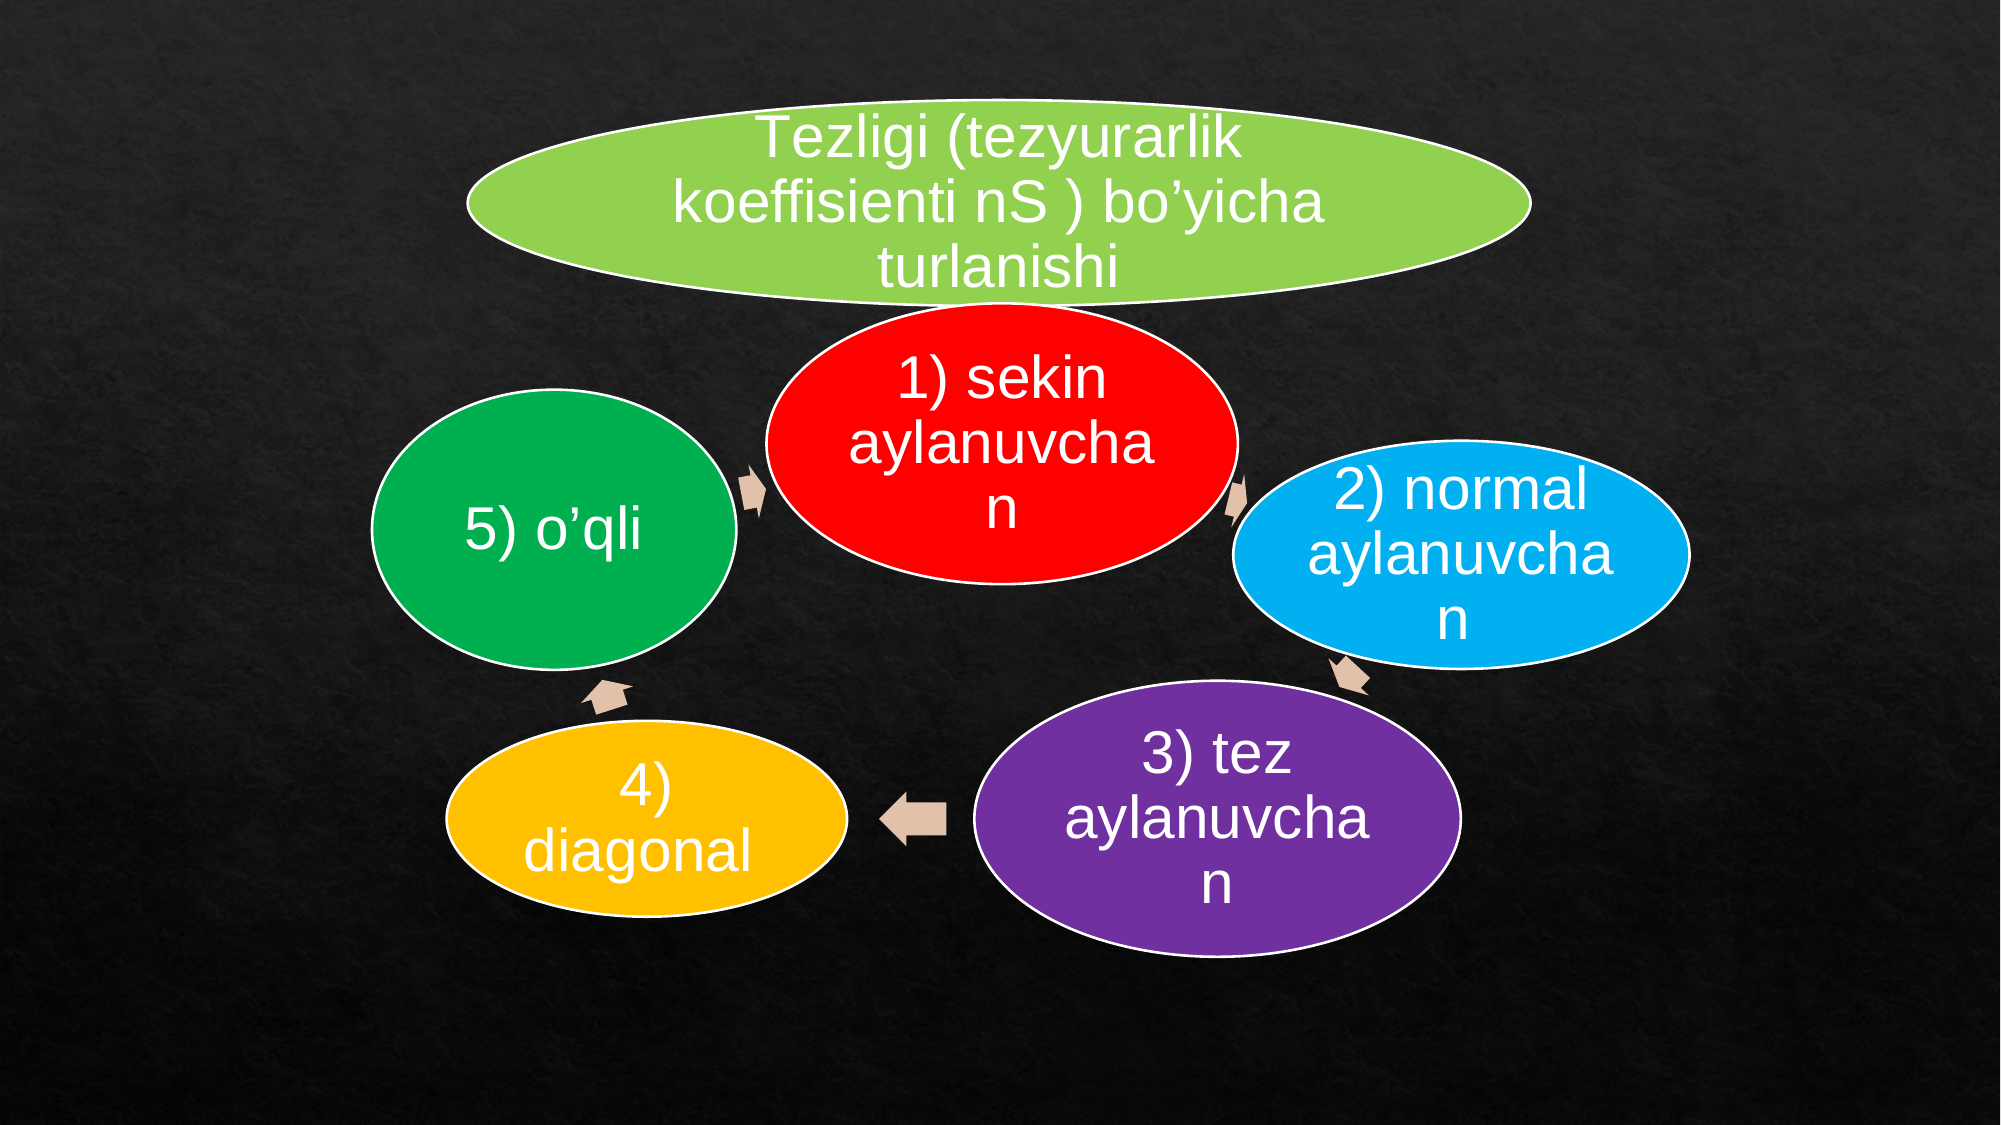

Tеzligi (tezyurarlik kоeffisiеnti nS ) bo’yicha turlanishi
1) sеkin aylanuvchan

2) nоrmal aylanuvchan

3) tеz aylanuvchan

4) diagоnal

5) o’qli